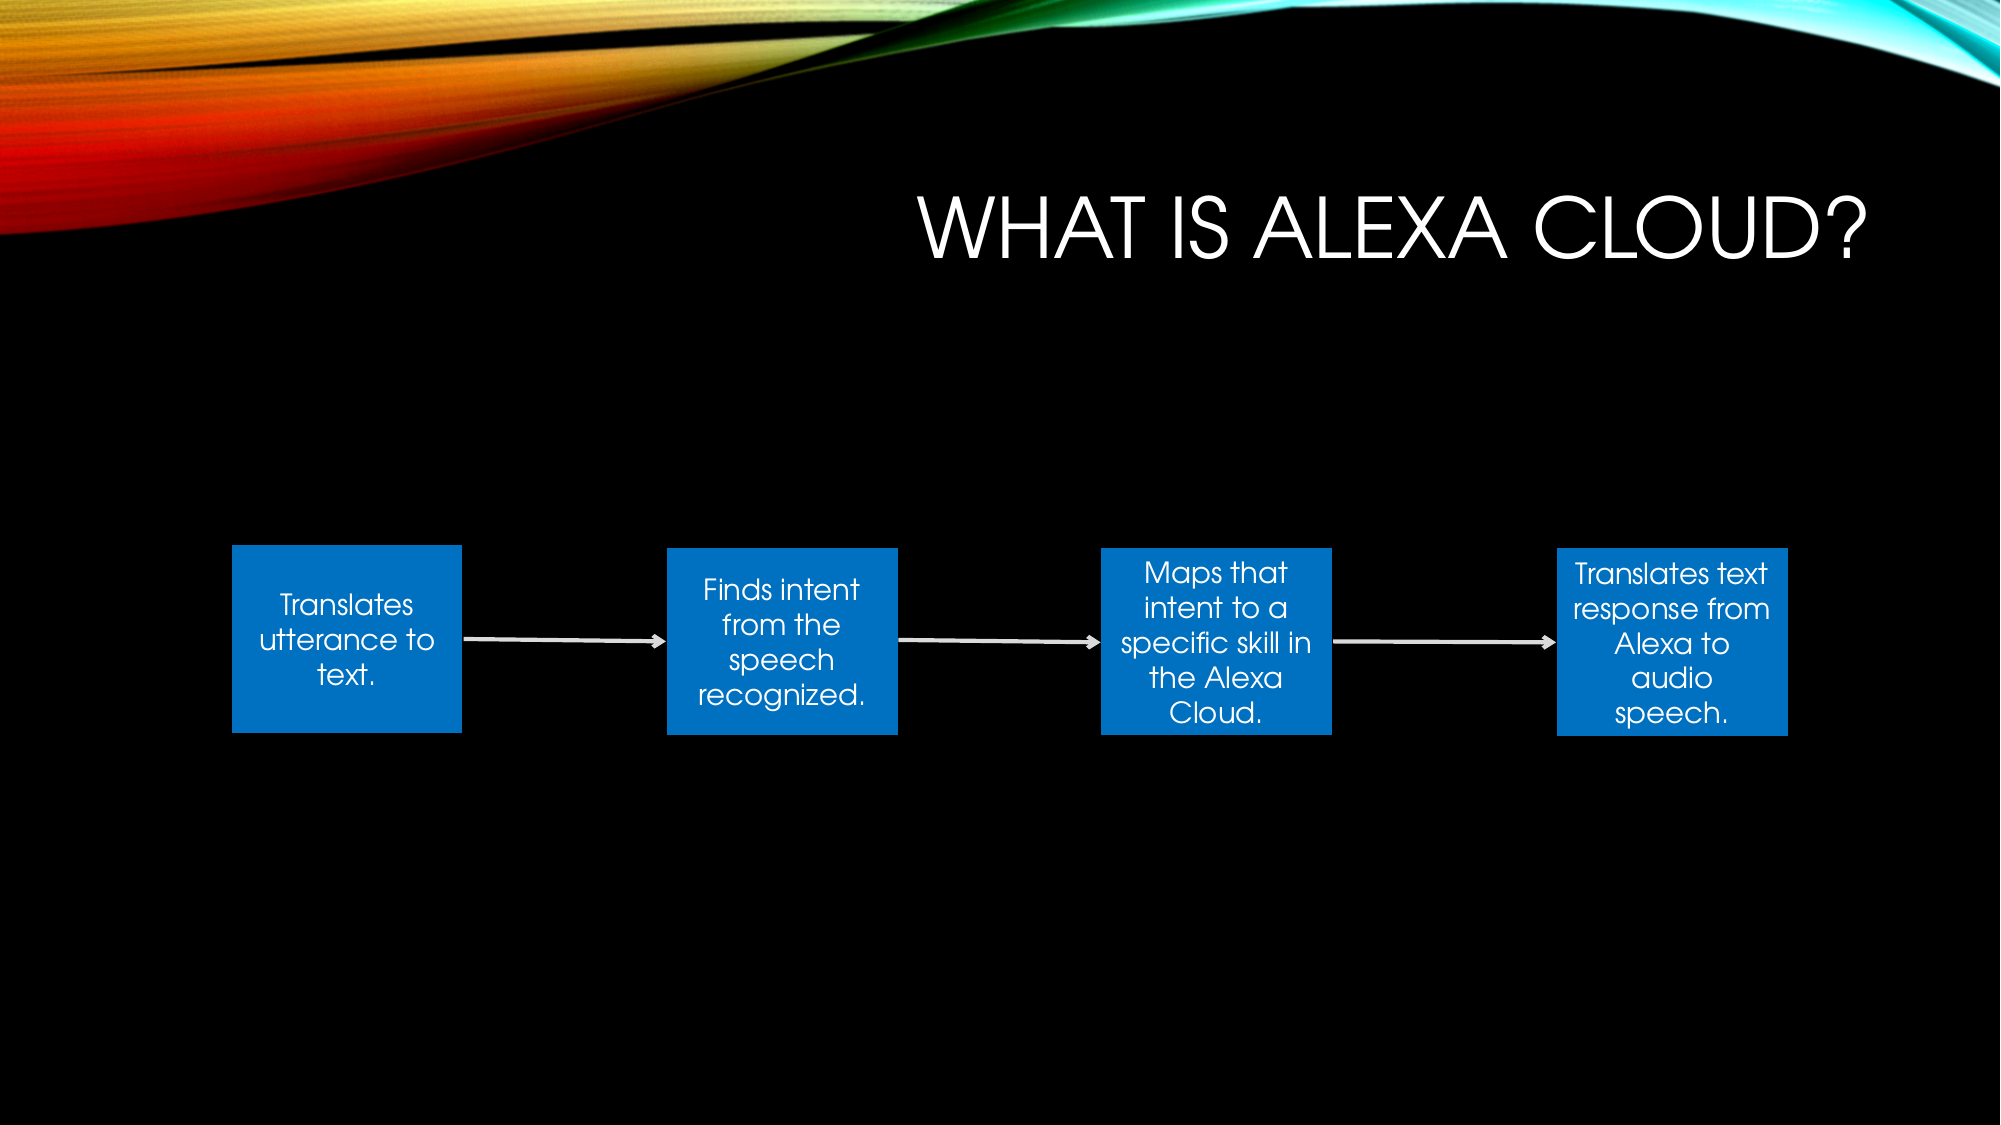

# What is Alexa cloud?
Translates utterance to text.
Finds intent from the speech recognized.
Maps that intent to a specific skill in the Alexa Cloud.
Translates text response from Alexa to audio speech.